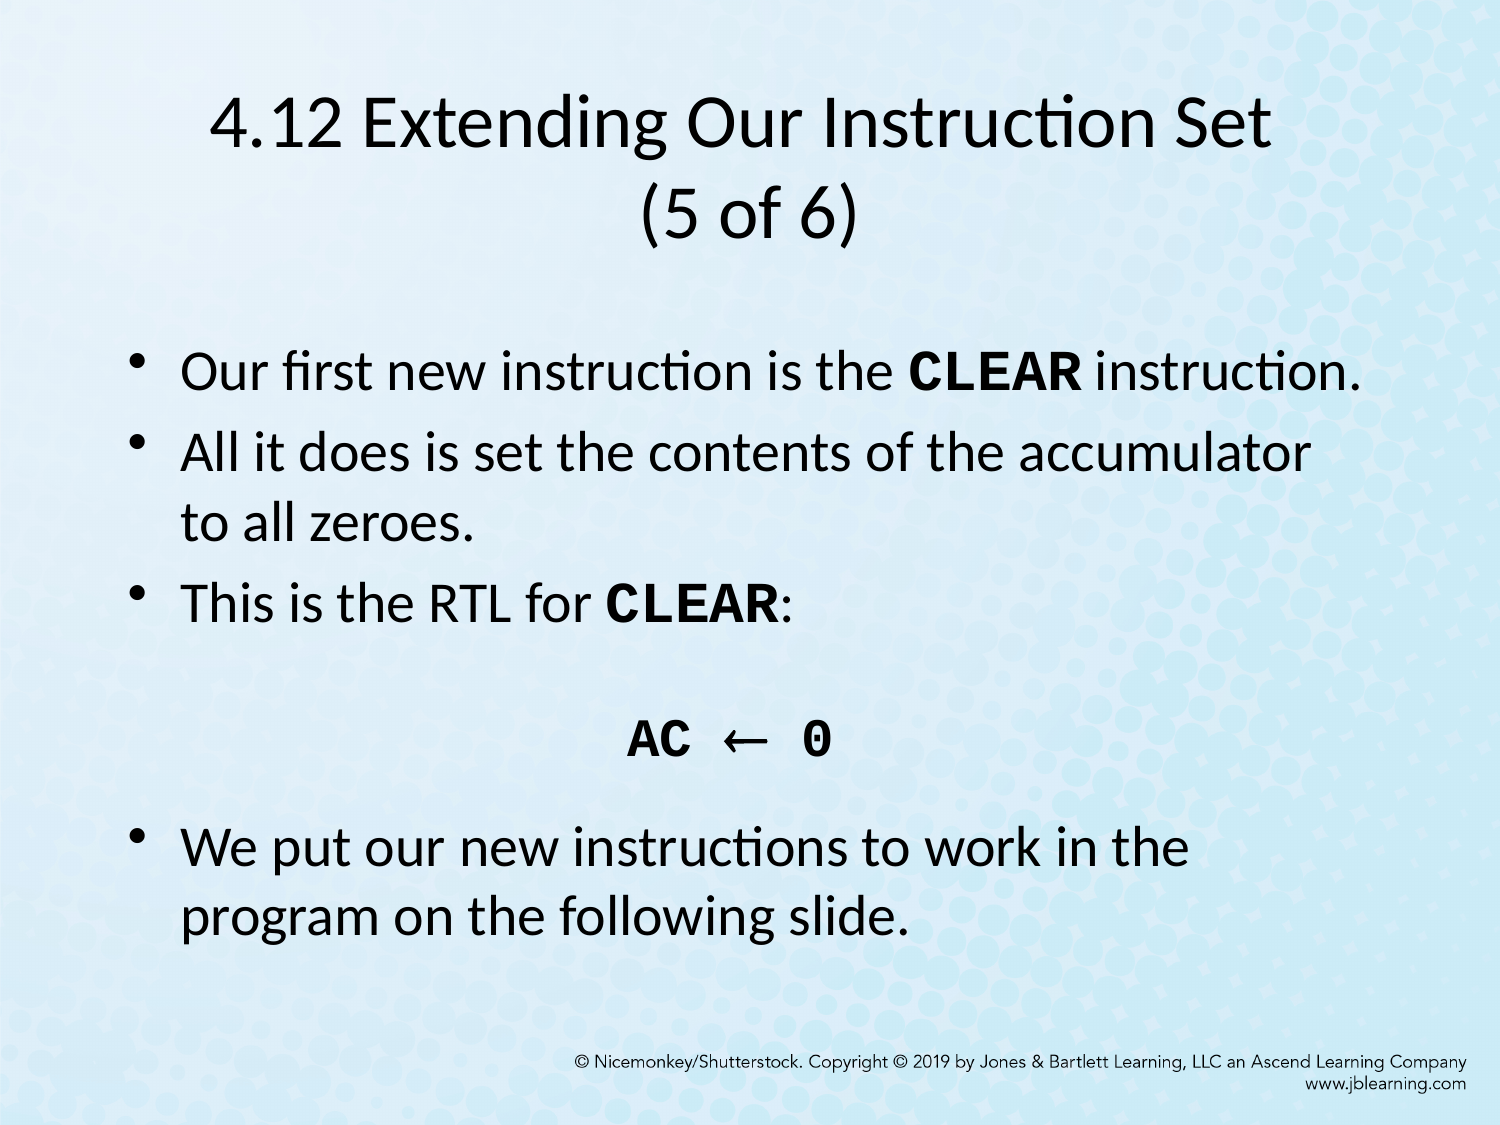

# 4.12 Extending Our Instruction Set (5 of 6)
Our first new instruction is the CLEAR instruction.
All it does is set the contents of the accumulator to all zeroes.
This is the RTL for CLEAR:

We put our new instructions to work in the program on the following slide.
AC ← 0